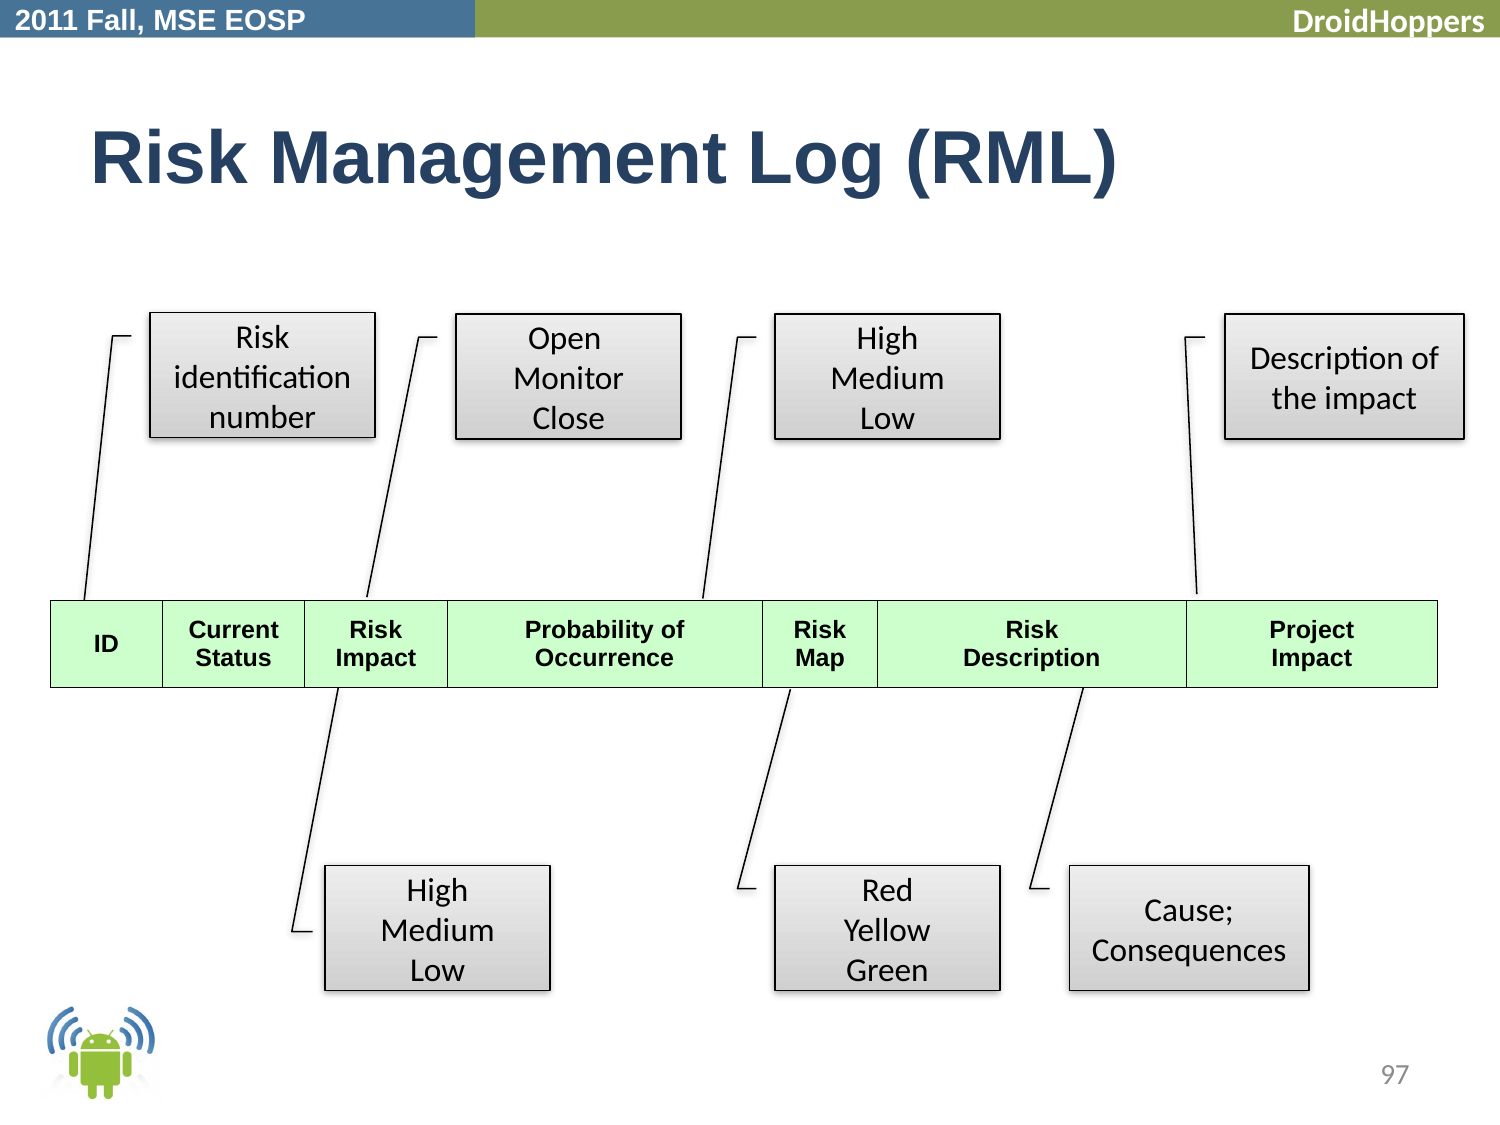

# Risk Management Log (RML)

Risk identification number
Open
Monitor
Close
High
Medium
Low
Description of the impact
| ID | Current Status | Risk Impact | Probability of Occurrence | Risk Map | Risk Description | Project Impact |
| --- | --- | --- | --- | --- | --- | --- |
High
Medium
Low
Red
Yellow
Green
Cause; Consequences
97